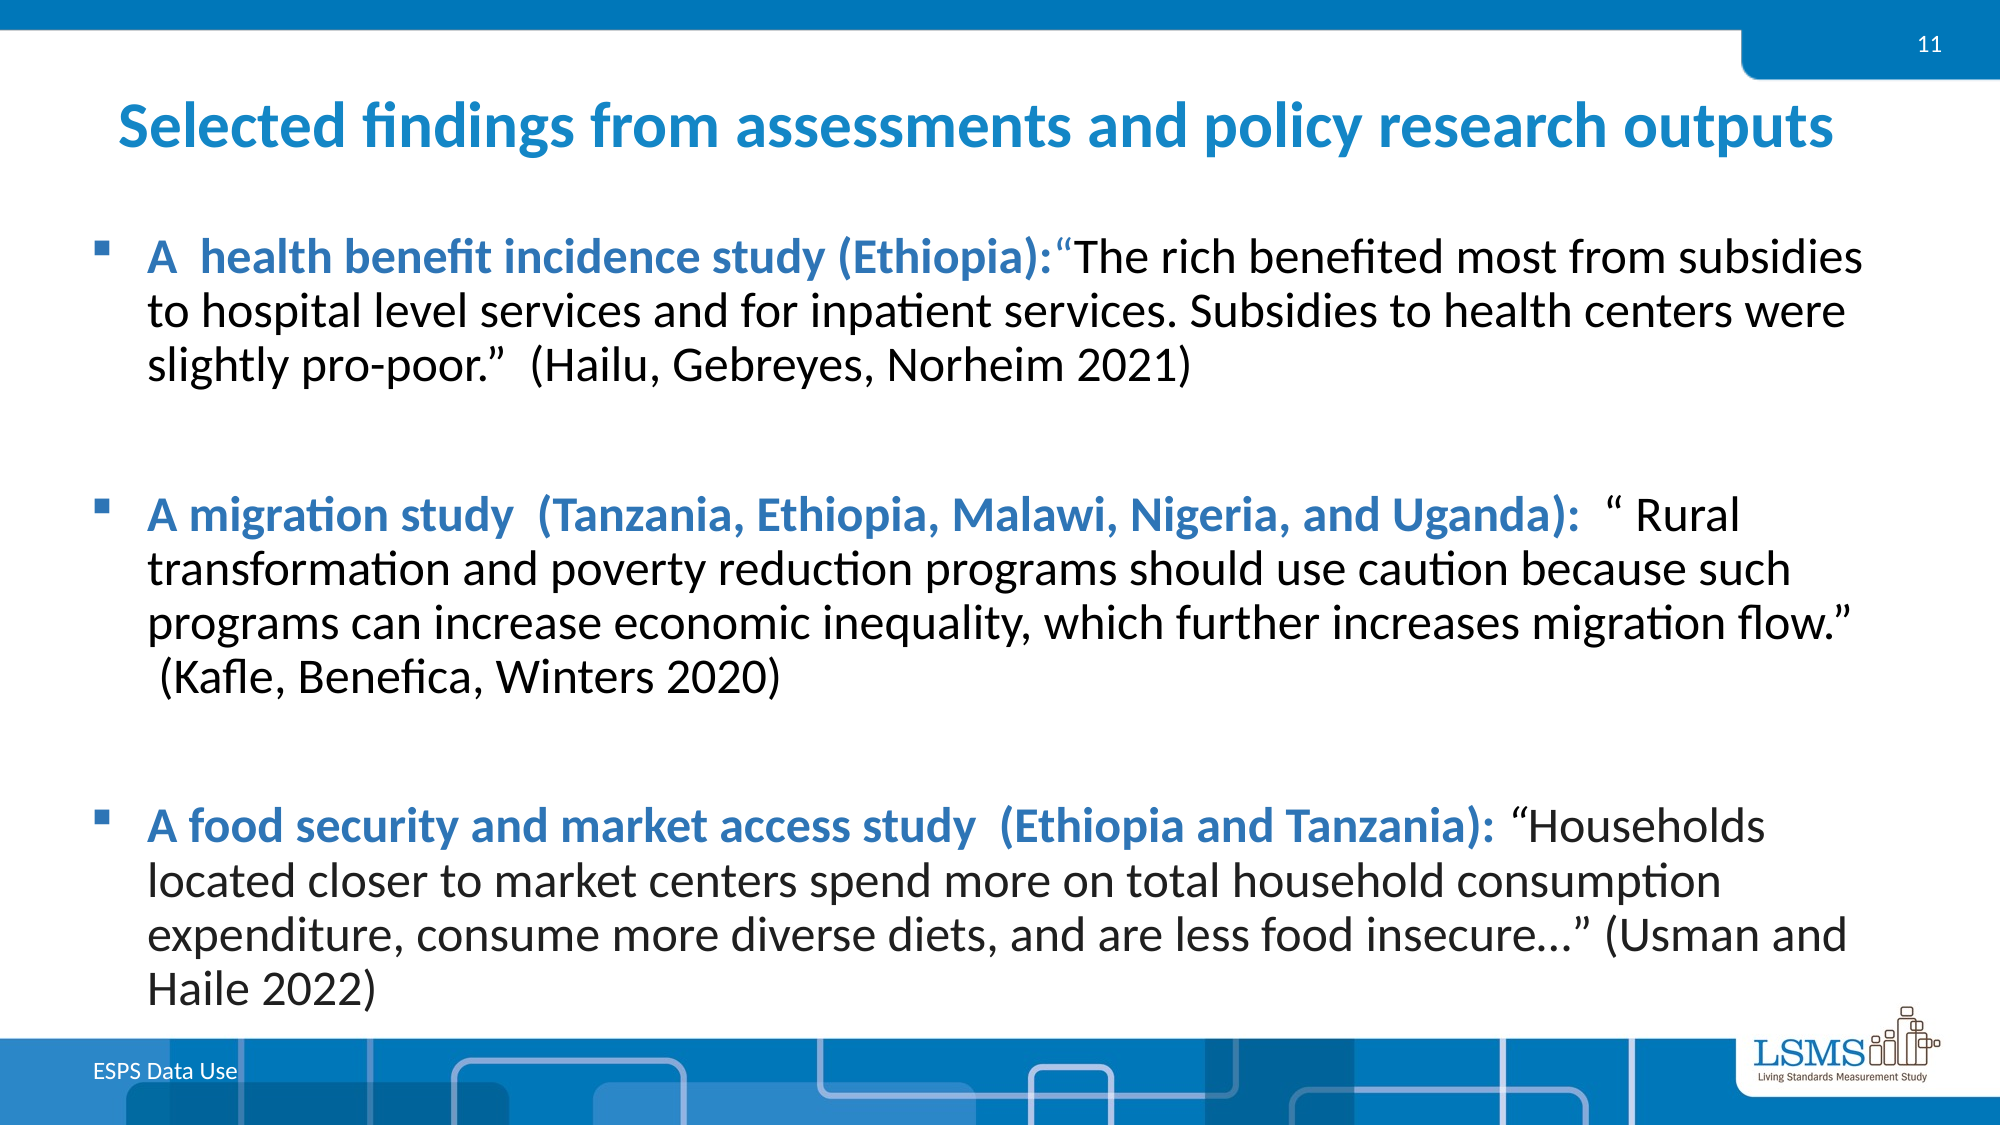

# Selected findings from assessments and policy research outputs
A  health benefit incidence study (Ethiopia):“The rich benefited most from subsidies to hospital level services and for inpatient services. Subsidies to health centers were slightly pro-poor.”  (Hailu, Gebreyes, Norheim 2021)

A migration study  (Tanzania, Ethiopia, Malawi, Nigeria, and Uganda):  “ Rural transformation and poverty reduction programs should use caution because such programs can increase economic inequality, which further increases migration flow.”  (Kafle, Benefica, Winters 2020)

A food security and market access study  (Ethiopia and Tanzania): “Households located closer to market centers spend more on total household consumption expenditure, consume more diverse diets, and are less food insecure…” (Usman and Haile 2022)

ESPS Data Use